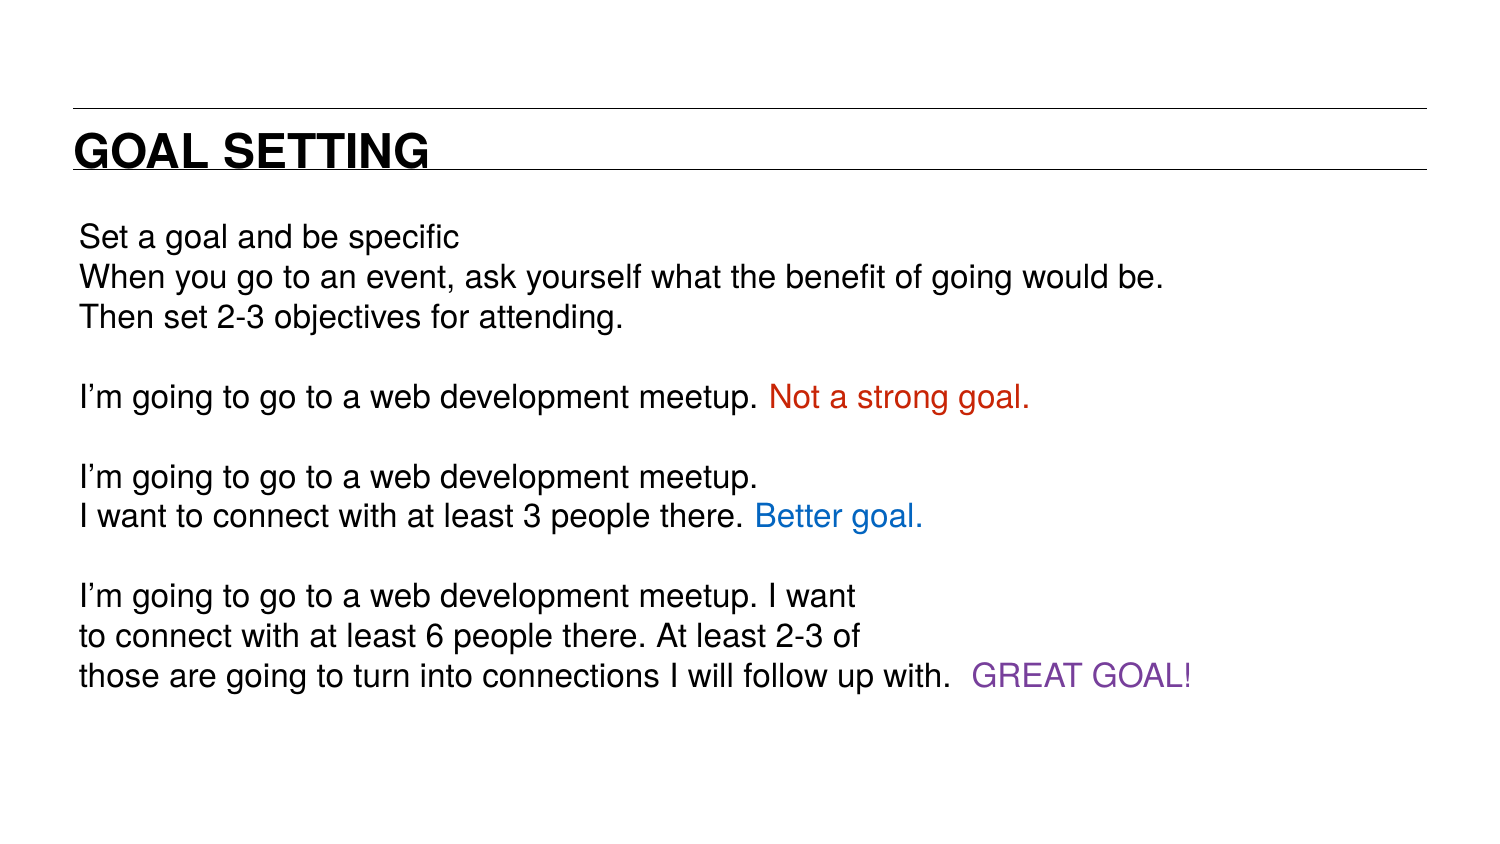

GOAL SETTING
Set a goal and be specific
When you go to an event, ask yourself what the benefit of going would be.
Then set 2-3 objectives for attending.

I’m going to go to a web development meetup. Not a strong goal.

I’m going to go to a web development meetup.
I want to connect with at least 3 people there. Better goal.

I’m going to go to a web development meetup. I want
to connect with at least 6 people there. At least 2-3 of
those are going to turn into connections I will follow up with.  GREAT GOAL!